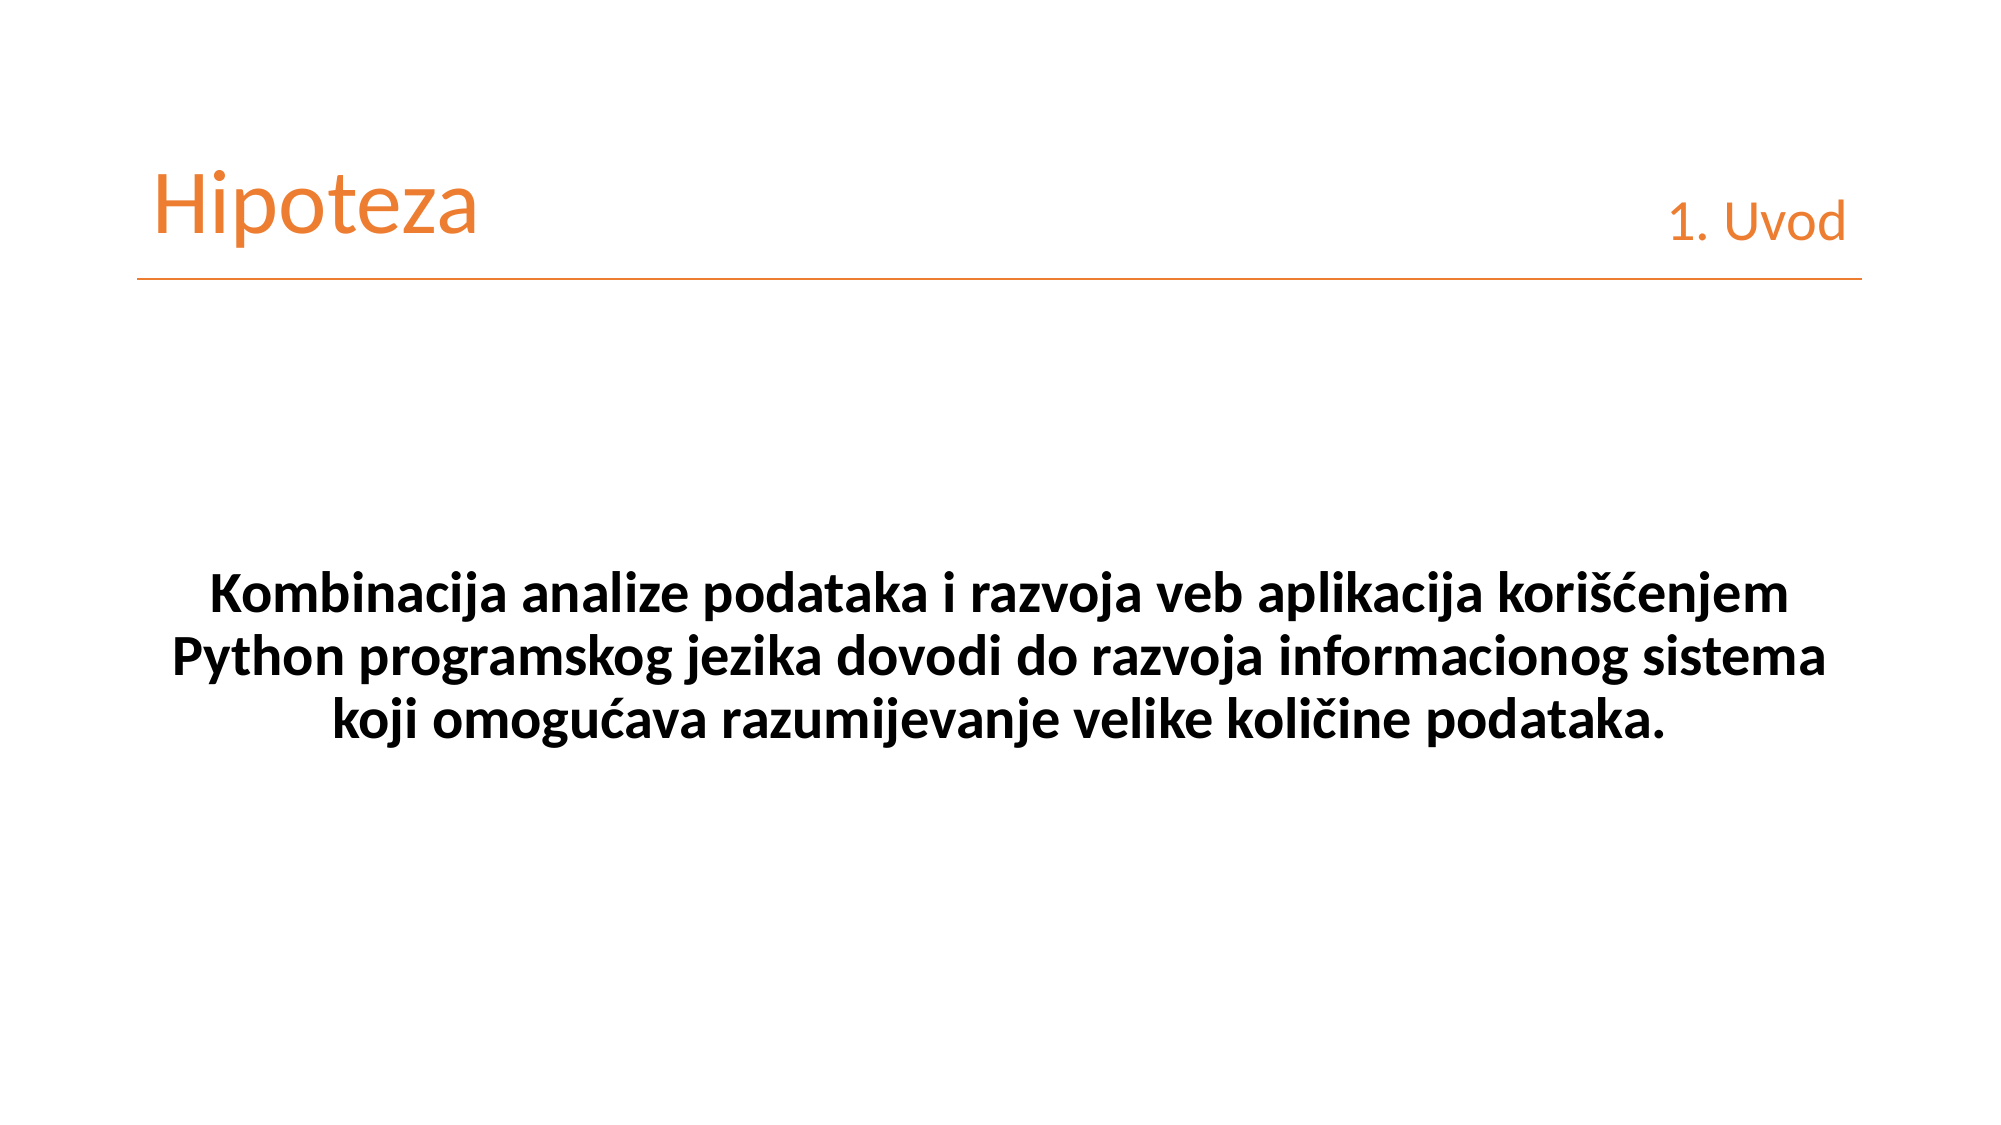

Hipoteza
1. Uvod
Kombinacija analize podataka i razvoja veb aplikacija korišćenjem Python programskog jezika dovodi do razvoja informacionog sistema koji omogućava razumijevanje velike količine podataka.